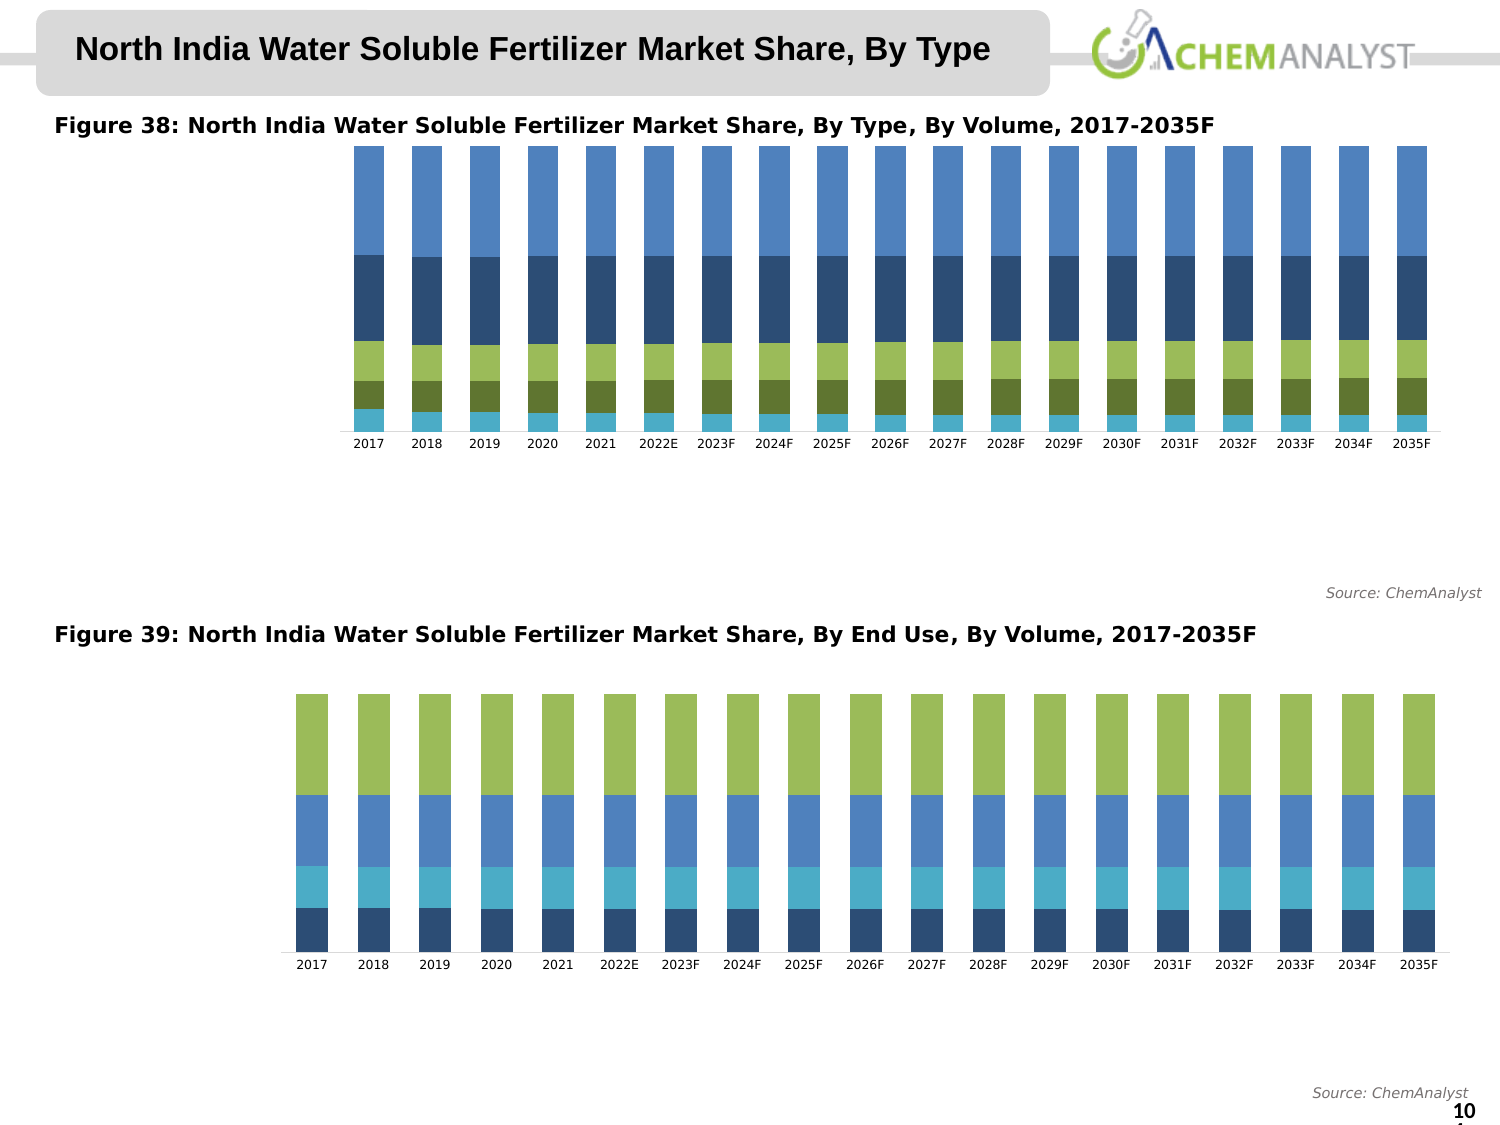

North India Water Soluble Fertilizer Market Share, By Type

### Chart

| Category | Potassium Sulphate (0-0-50) | Mono Potassium Phosphate (0- 52-34) | Potassium Nitrate (13-0-45) | Mono Ammonium Phosphate (12-61-0) | Calcium Nitrate (15.5-0-0-19) |
|---|---|---|---|---|---|
|  | 0.0787 | 0.09919999999999995 | 0.13760000000000003 | 0.3011 | 0.38339999999999996 |
|  | 0.0682 | 0.10880000000000001 | 0.1262 | 0.3059 | 0.3908999999999999 |
|  | 0.0669 | 0.11040000000000005 | 0.1267 | 0.30649999999999994 | 0.38950000000000007 |
|  | 0.06579999999999998 | 0.11190000000000011 | 0.12739999999999999 | 0.30729999999999996 | 0.38759999999999994 |
|  | 0.0647 | 0.11350000000000005 | 0.1282 | 0.3076 | 0.386 |
|  | 0.0631 | 0.11519999999999997 | 0.1287 | 0.30529999999999996 | 0.38770000000000004 |
|  | 0.06250000000000001 | 0.1169 | 0.12950000000000003 | 0.30419999999999997 | 0.3868999999999999 |
|  | 0.06139999999999999 | 0.11840000000000006 | 0.13000000000000003 | 0.30249999999999994 | 0.38769999999999993 |
|  | 0.06029999999999997 | 0.1200000000000001 | 0.13060000000000002 | 0.3019 | 0.3871999999999999 |
|  | 0.05919999999999998 | 0.12179999999999991 | 0.1313 | 0.3008 | 0.38690000000000013 |
|  | 0.05819999999999998 | 0.12340000000000007 | 0.13210000000000002 | 0.29969999999999997 | 0.38659999999999994 |
|  | 0.05709999999999999 | 0.12529999999999997 | 0.1327 | 0.2985 | 0.38639999999999997 |
|  | 0.057399999999999986 | 0.12550000000000017 | 0.13300000000000003 | 0.2978 | 0.38629999999999987 |
|  | 0.05759999999999999 | 0.12580000000000013 | 0.1334 | 0.29719999999999996 | 0.386 |
|  | 0.05769999999999998 | 0.1262000000000001 | 0.1337 | 0.2968 | 0.38559999999999994 |
|  | 0.057899999999999986 | 0.12630000000000008 | 0.1338 | 0.2966 | 0.38539999999999996 |
|  | 0.05819999999999998 | 0.12670000000000003 | 0.13410000000000002 | 0.29619999999999996 | 0.3847999999999999 |
|  | 0.0585 | 0.12680000000000013 | 0.1342 | 0.29569999999999996 | 0.3847999999999999 |
|  | 0.05879999999999997 | 0.1271000000000001 | 0.13400000000000004 | 0.2955 | 0.38459999999999994 |
Figure 38: North India Water Soluble Fertilizer Market Share, By Type, By Volume, 2017-2035F
Source: ChemAnalyst
Figure 39: North India Water Soluble Fertilizer Market Share, By End Use, By Volume, 2017-2035F

### Chart

| Category | Field & Cash Crops | Fruits & Vegetable | Gardening & Horticulture | Foliage Crops |
|---|---|---|---|---|
|  | 0.17049999999999998 | 0.1622 | 0.2766 | 0.3907 |
|  | 0.16979999999999995 | 0.16250000000000003 | 0.2767 | 0.391 |
|  | 0.16969999999999996 | 0.16260000000000002 | 0.2768 | 0.3909 |
|  | 0.16898999999999997 | 0.16271000000000002 | 0.2771 | 0.3912 |
|  | 0.16890000000000005 | 0.1628 | 0.2774 | 0.3909 |
|  | 0.16839999999999988 | 0.16300000000000003 | 0.2775 | 0.3911 |
|  | 0.16769999999999996 | 0.1632 | 0.2778 | 0.39130000000000004 |
|  | 0.16759999999999997 | 0.16310000000000002 | 0.2777 | 0.3916 |
|  | 0.16679999999999995 | 0.1634 | 0.278 | 0.39180000000000004 |
|  | 0.16690000000000005 | 0.1633 | 0.2781 | 0.3917 |
|  | 0.16660000000000008 | 0.16350000000000003 | 0.2779 | 0.392 |
|  | 0.1661999999999999 | 0.16360000000000002 | 0.2783 | 0.3919 |
|  | 0.16609999999999991 | 0.1639 | 0.2782 | 0.39180000000000004 |
|  | 0.16589999999999994 | 0.16400000000000003 | 0.2785 | 0.3916 |
|  | 0.16559999999999997 | 0.1643 | 0.2786 | 0.3915 |
|  | 0.16549999999999998 | 0.16450000000000004 | 0.2788 | 0.3912 |
|  | 0.16590000000000005 | 0.1644 | 0.2787 | 0.391 |
|  | 0.16569999999999996 | 0.16460000000000002 | 0.2789 | 0.39080000000000004 |
|  | 0.16549999999999998 | 0.1648 | 0.2788 | 0.3909 |
Source: ChemAnalyst
104
© ChemAnalyst
104